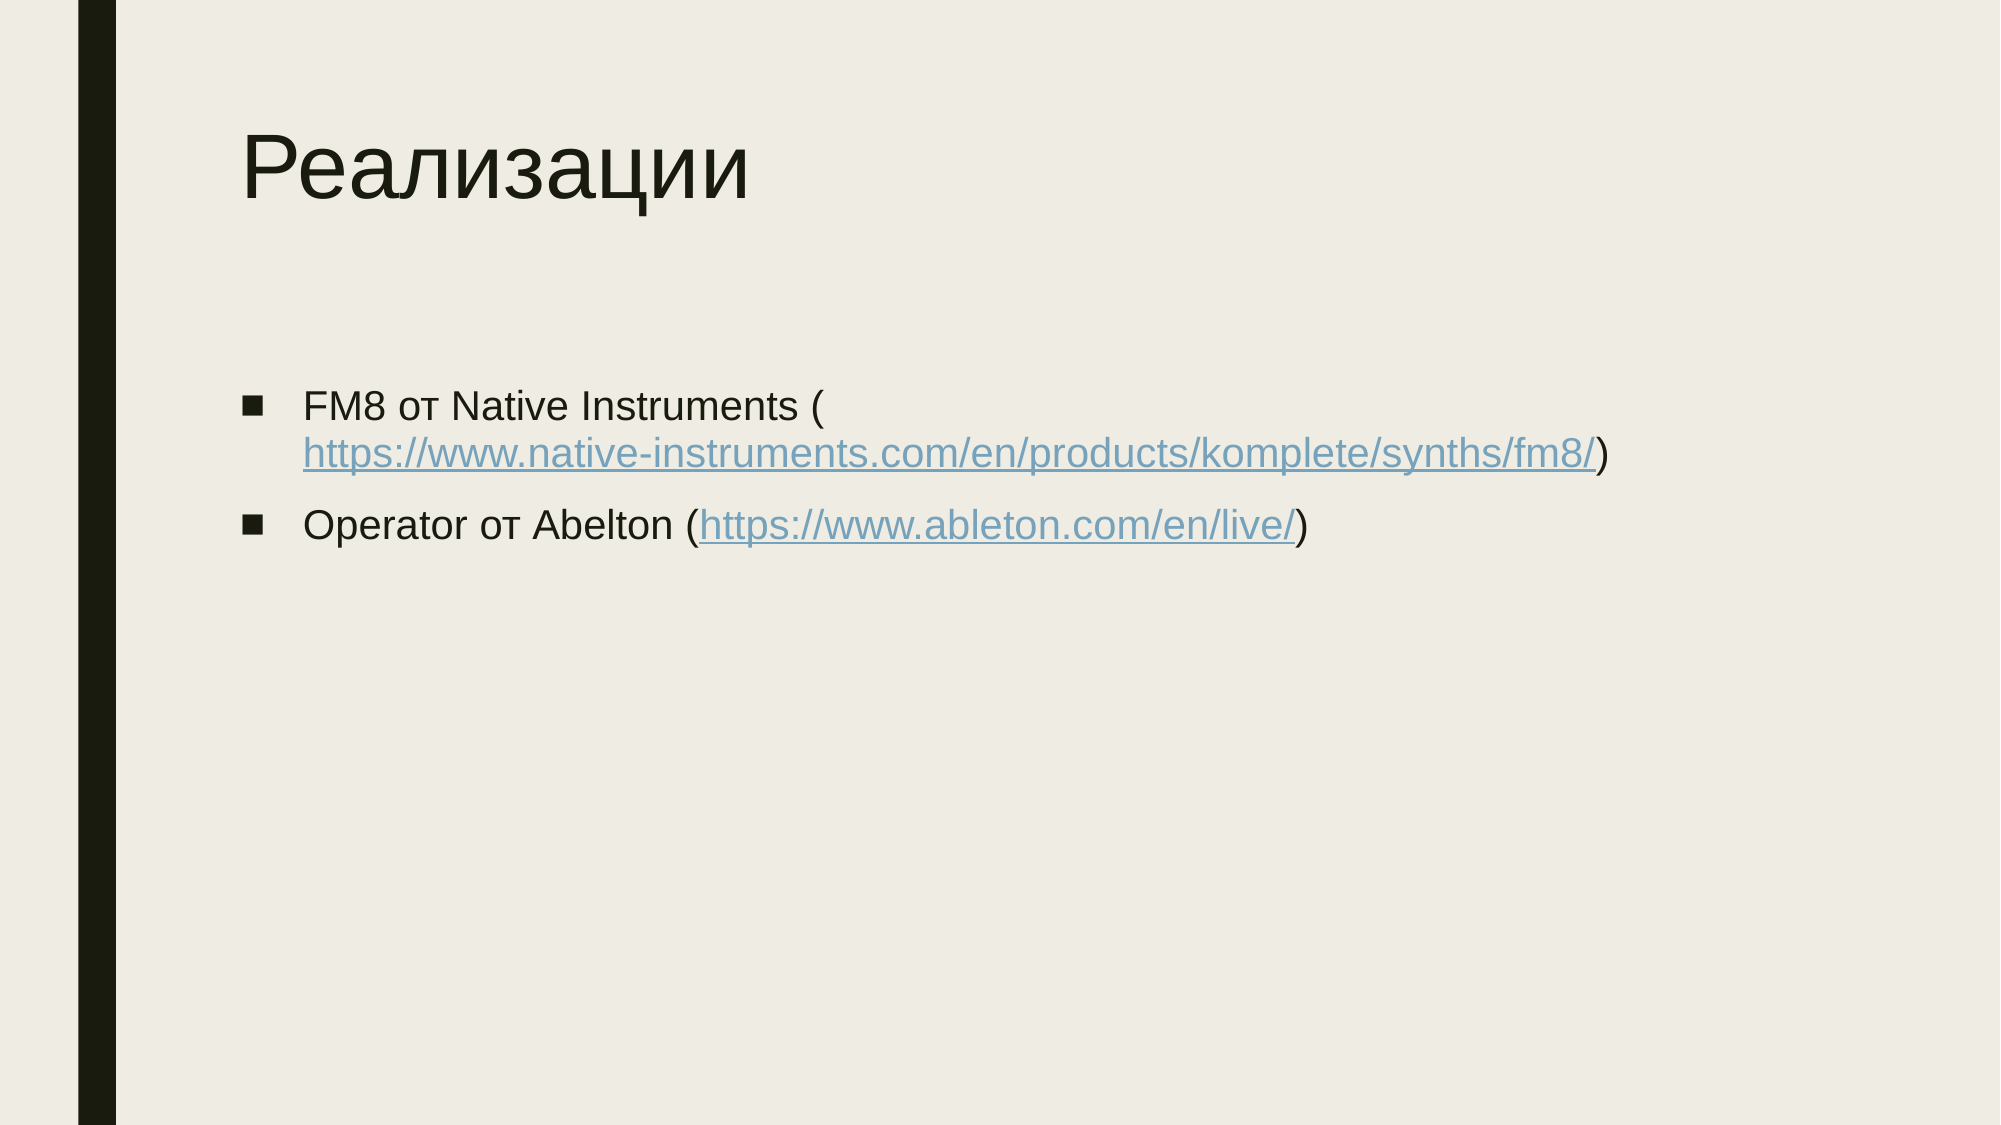

# Реализации
FM8 от Native Instruments (https://www.native-instruments.com/en/products/komplete/synths/fm8/)
Operator от Abelton (https://www.ableton.com/en/live/)